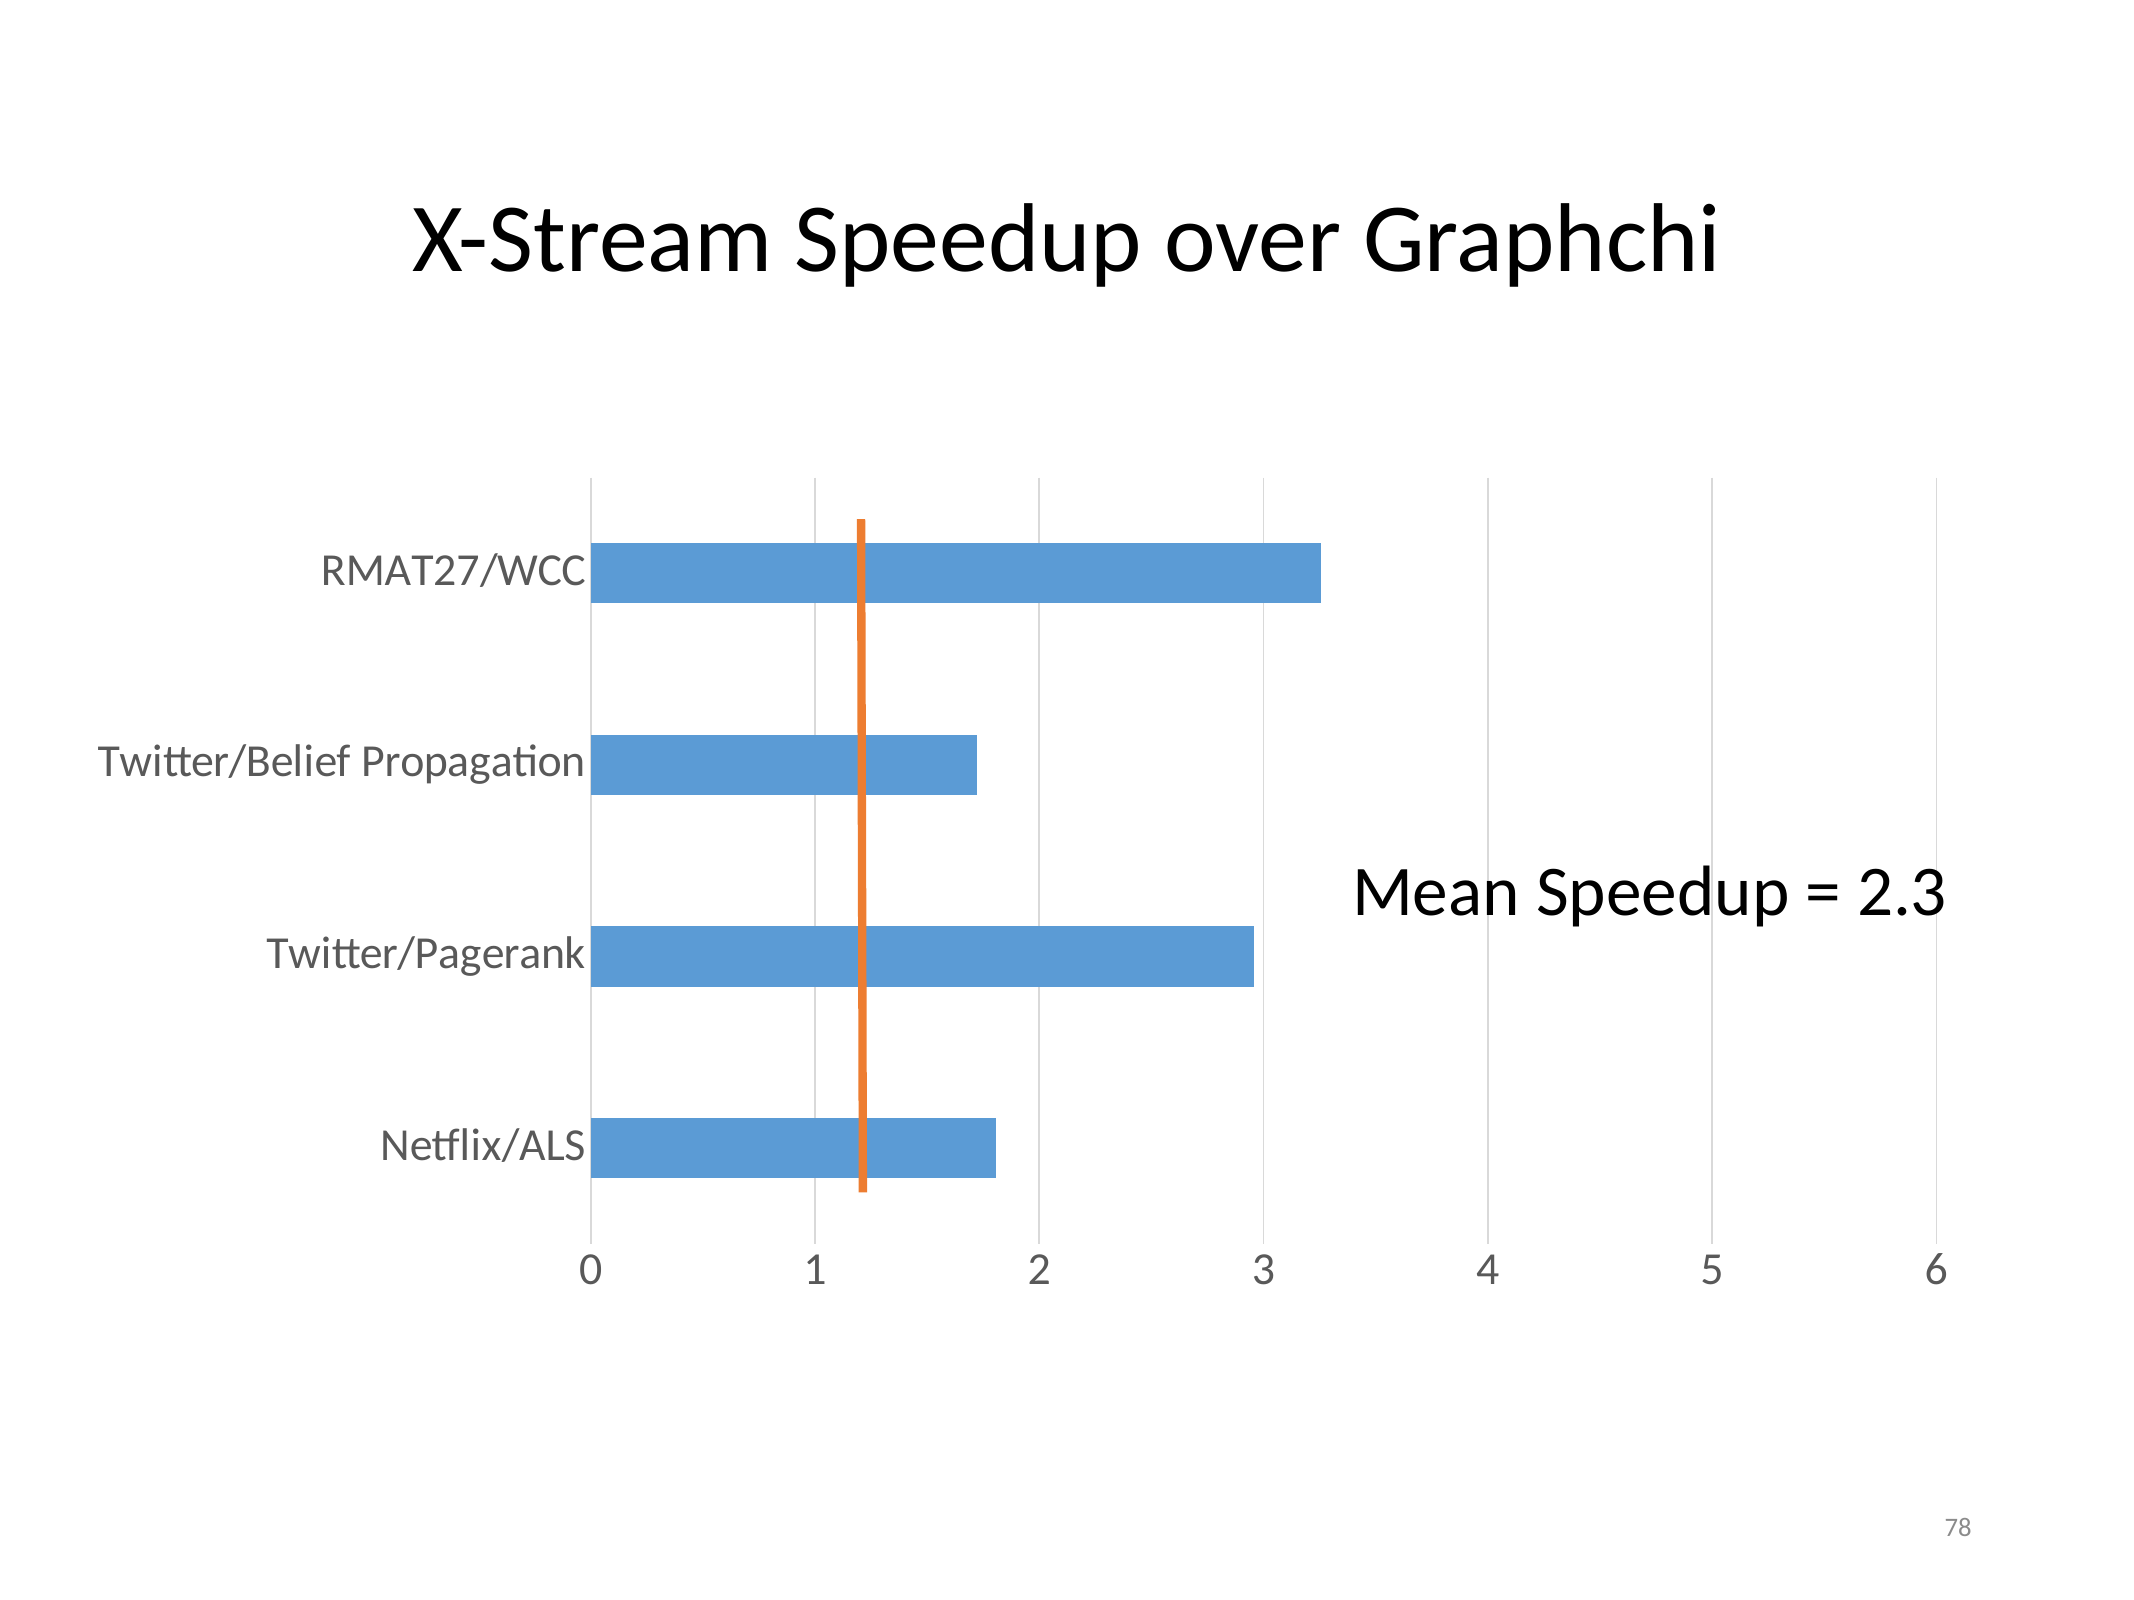

# X-Stream Speedup over Graphchi

### Chart

| Category |  |
|---|---|
| Netflix/ALS | 1.807140995569455 |
| Twitter/Pagerank | 2.95575621903061 |
| Twitter/Belief Propagation | 1.721732867153854 |
| RMAT27/WCC | 3.256055363321797 |
Mean Speedup = 2.3
78